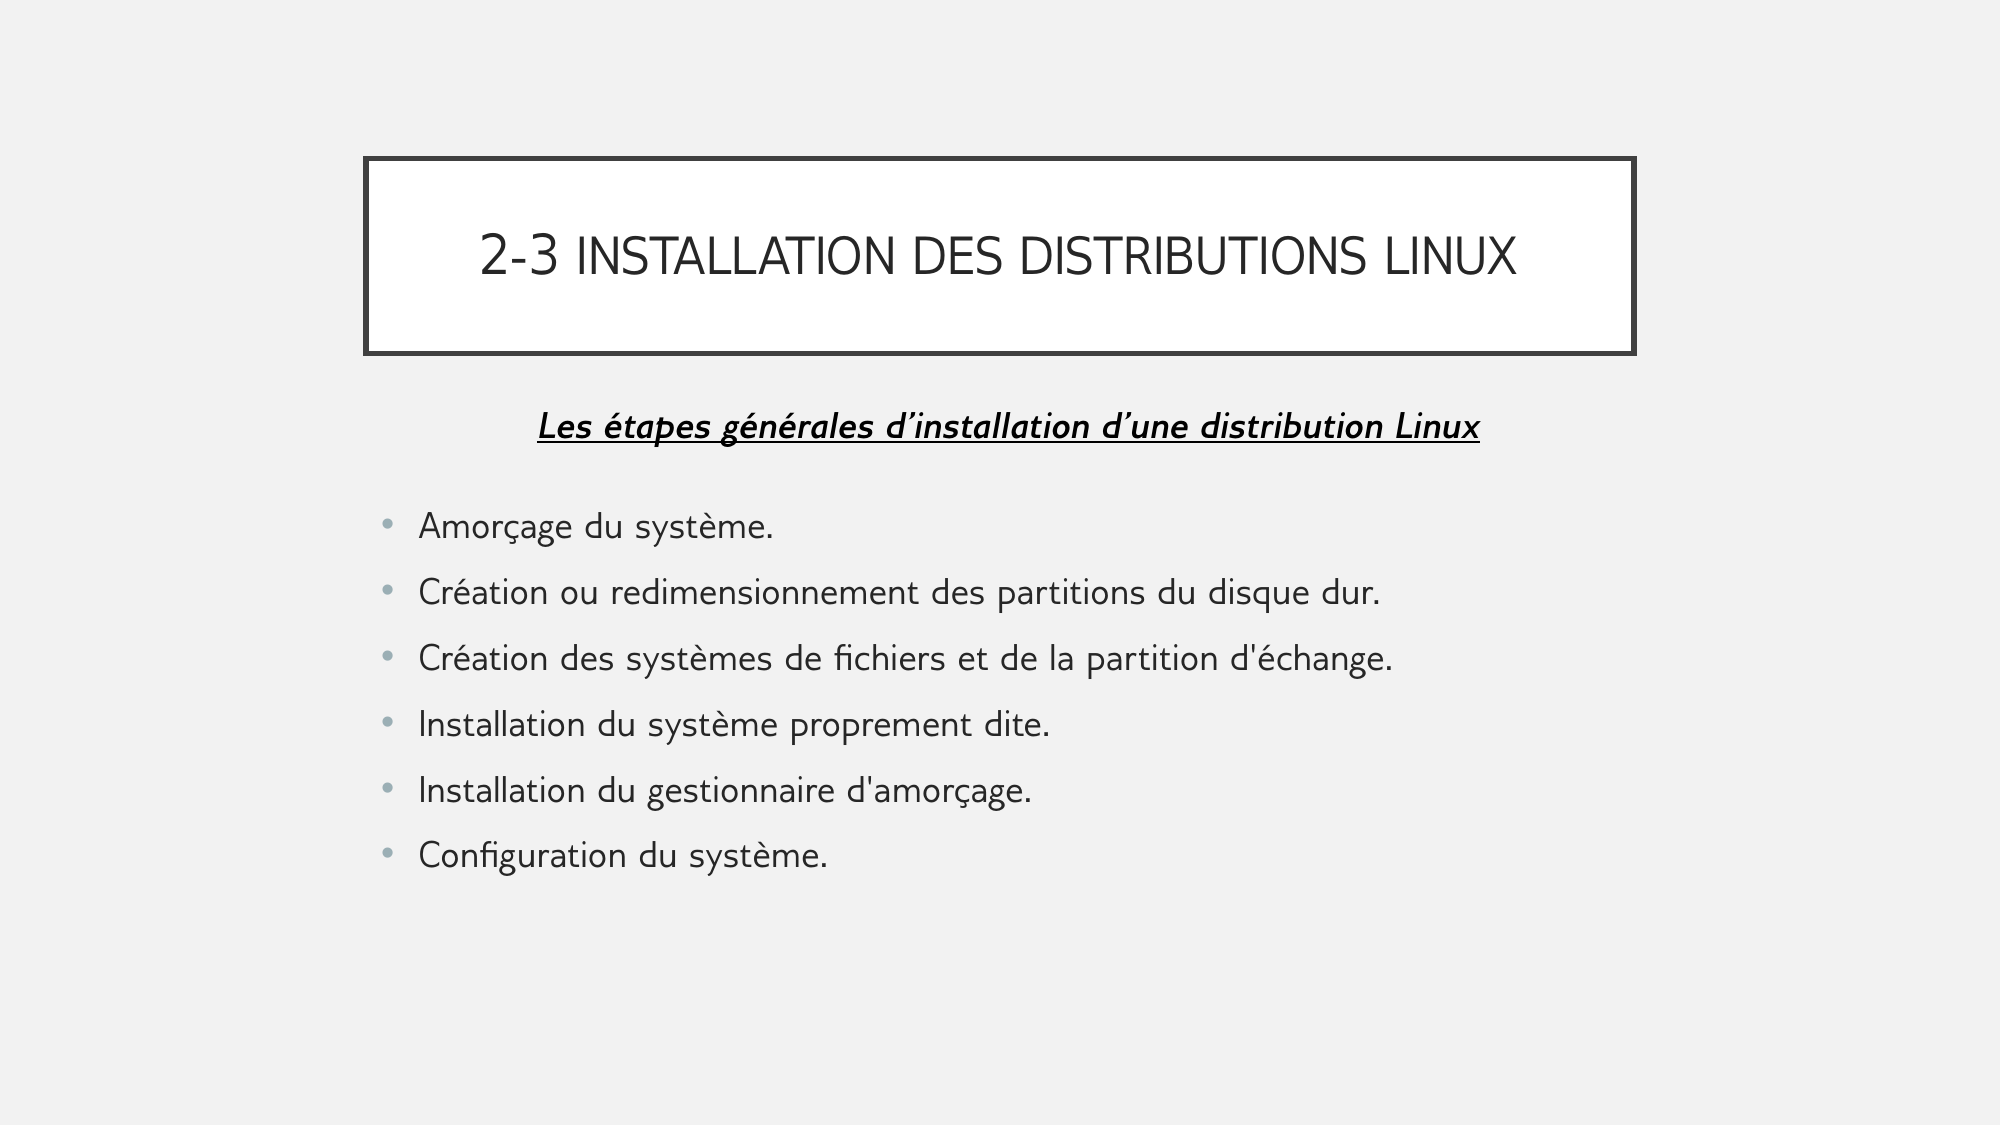

# 2-3 INSTALLATION DES DISTRIBUTIONS LINUX
Les étapes générales d’installation d’une distribution Linux
Amorçage du système.
Création ou redimensionnement des partitions du disque dur.
Création des systèmes de fichiers et de la partition d'échange.
Installation du système proprement dite.
Installation du gestionnaire d'amorçage.
Configuration du système.